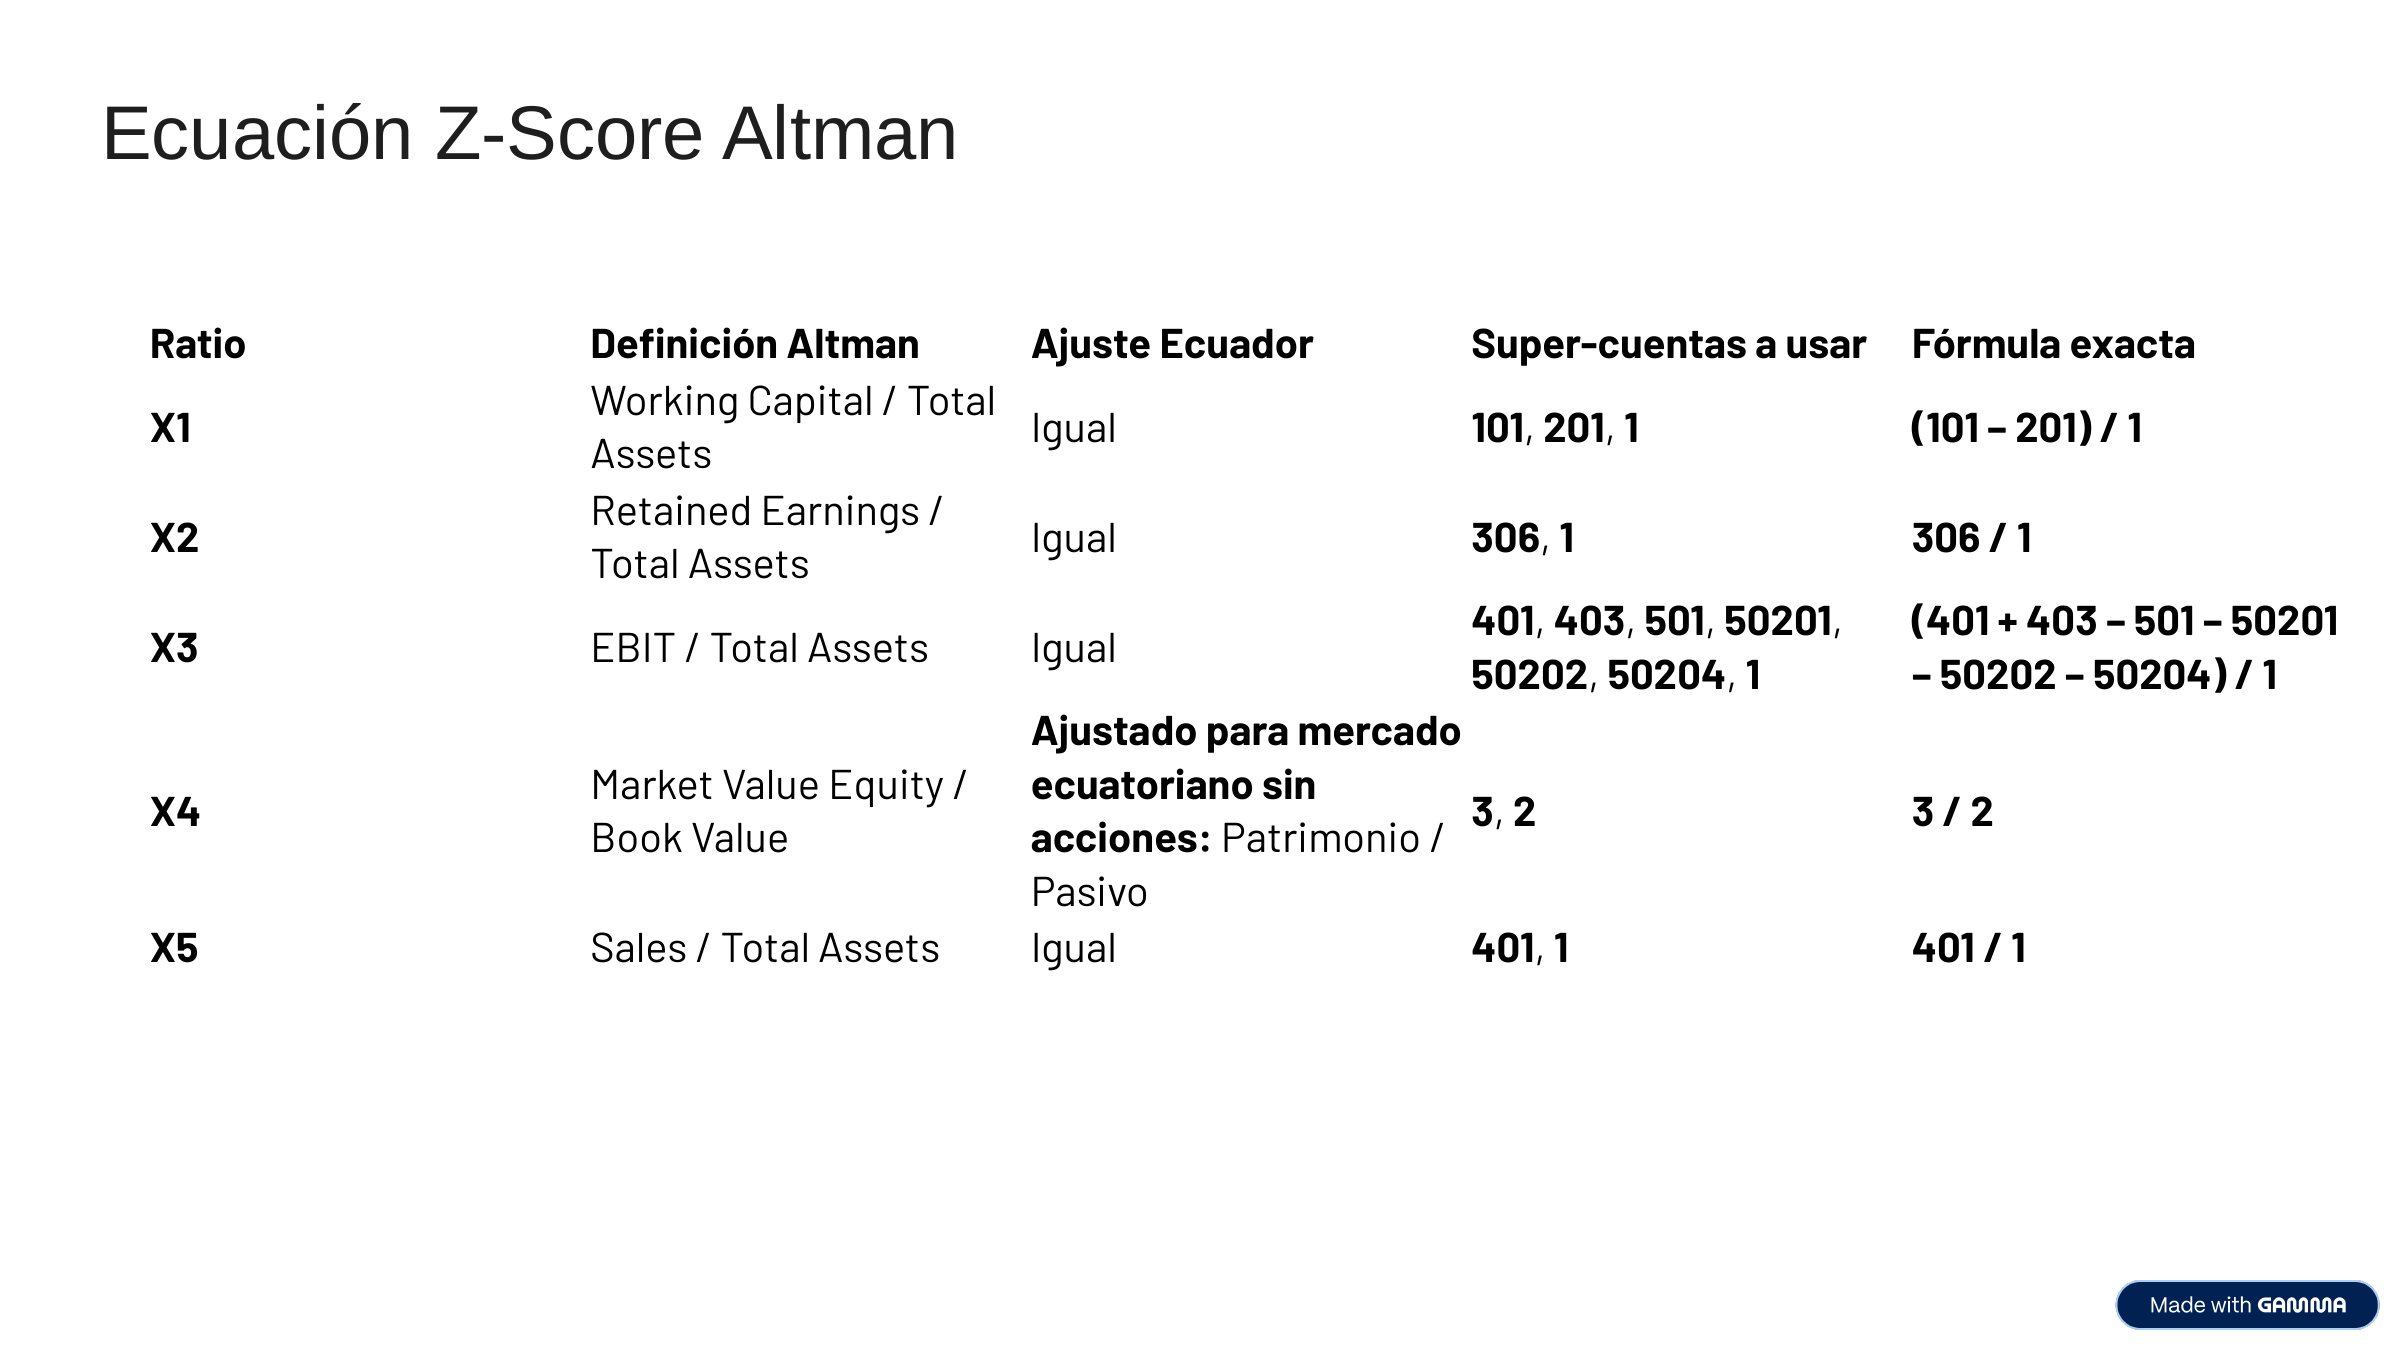

Ecuación Z-Score Altman
| Ratio | Definición Altman | Ajuste Ecuador | Super-cuentas a usar | Fórmula exacta |
| --- | --- | --- | --- | --- |
| X1 | Working Capital / Total Assets | Igual | 101, 201, 1 | (101 – 201) / 1 |
| X2 | Retained Earnings / Total Assets | Igual | 306, 1 | 306 / 1 |
| X3 | EBIT / Total Assets | Igual | 401, 403, 501, 50201, 50202, 50204, 1 | (401 + 403 – 501 – 50201 – 50202 – 50204) / 1 |
| X4 | Market Value Equity / Book Value | Ajustado para mercado ecuatoriano sin acciones: Patrimonio / Pasivo | 3, 2 | 3 / 2 |
| X5 | Sales / Total Assets | Igual | 401, 1 | 401 / 1 |